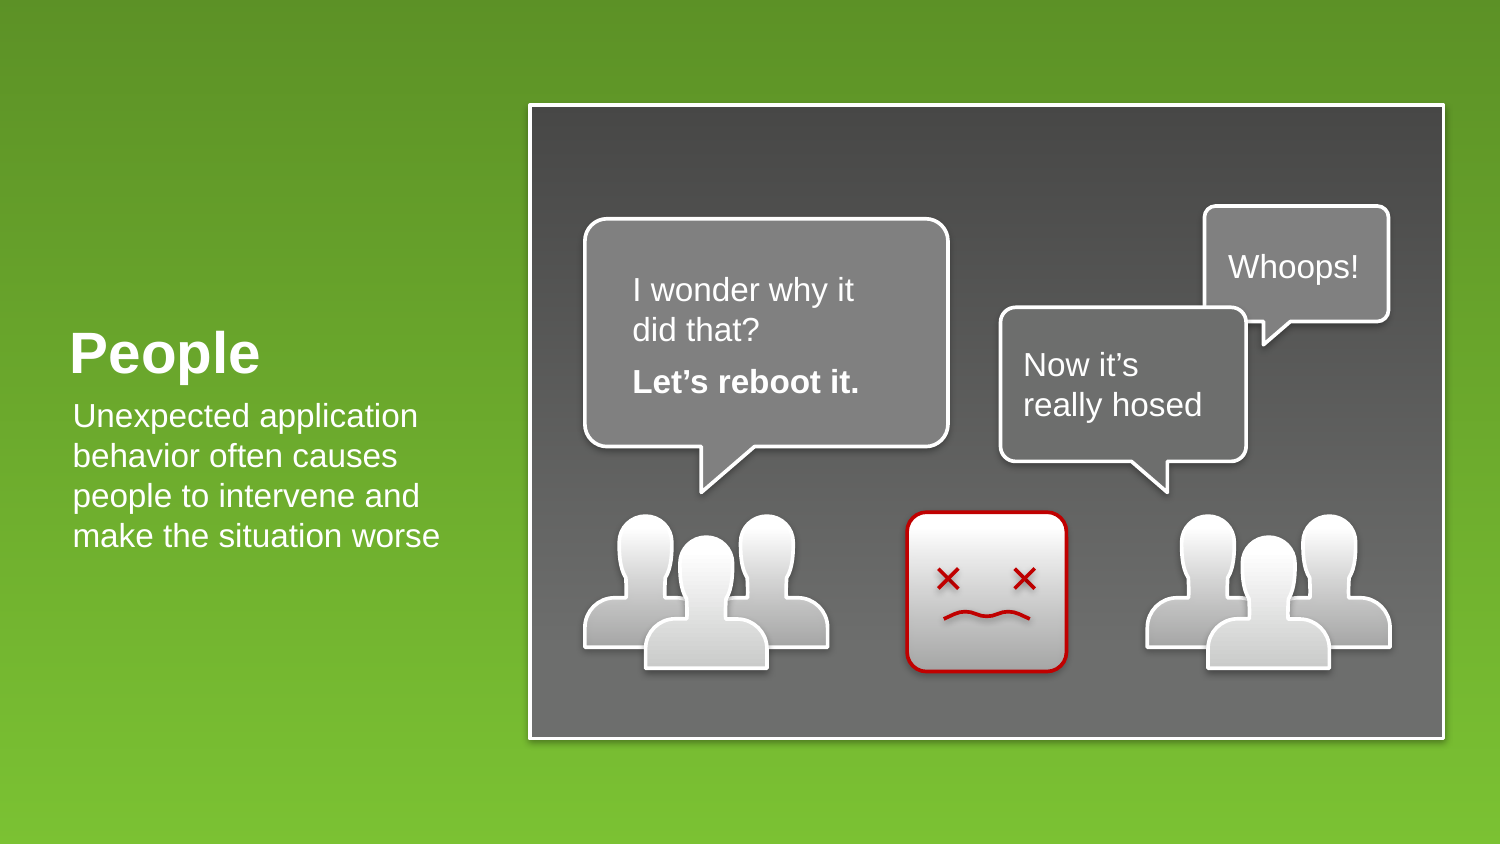

Whoops!

I wonder why it
did that?
Let’s reboot it.

People

Now it’s really hosed
Unexpected application behavior often causes people to intervene and make the situation worse